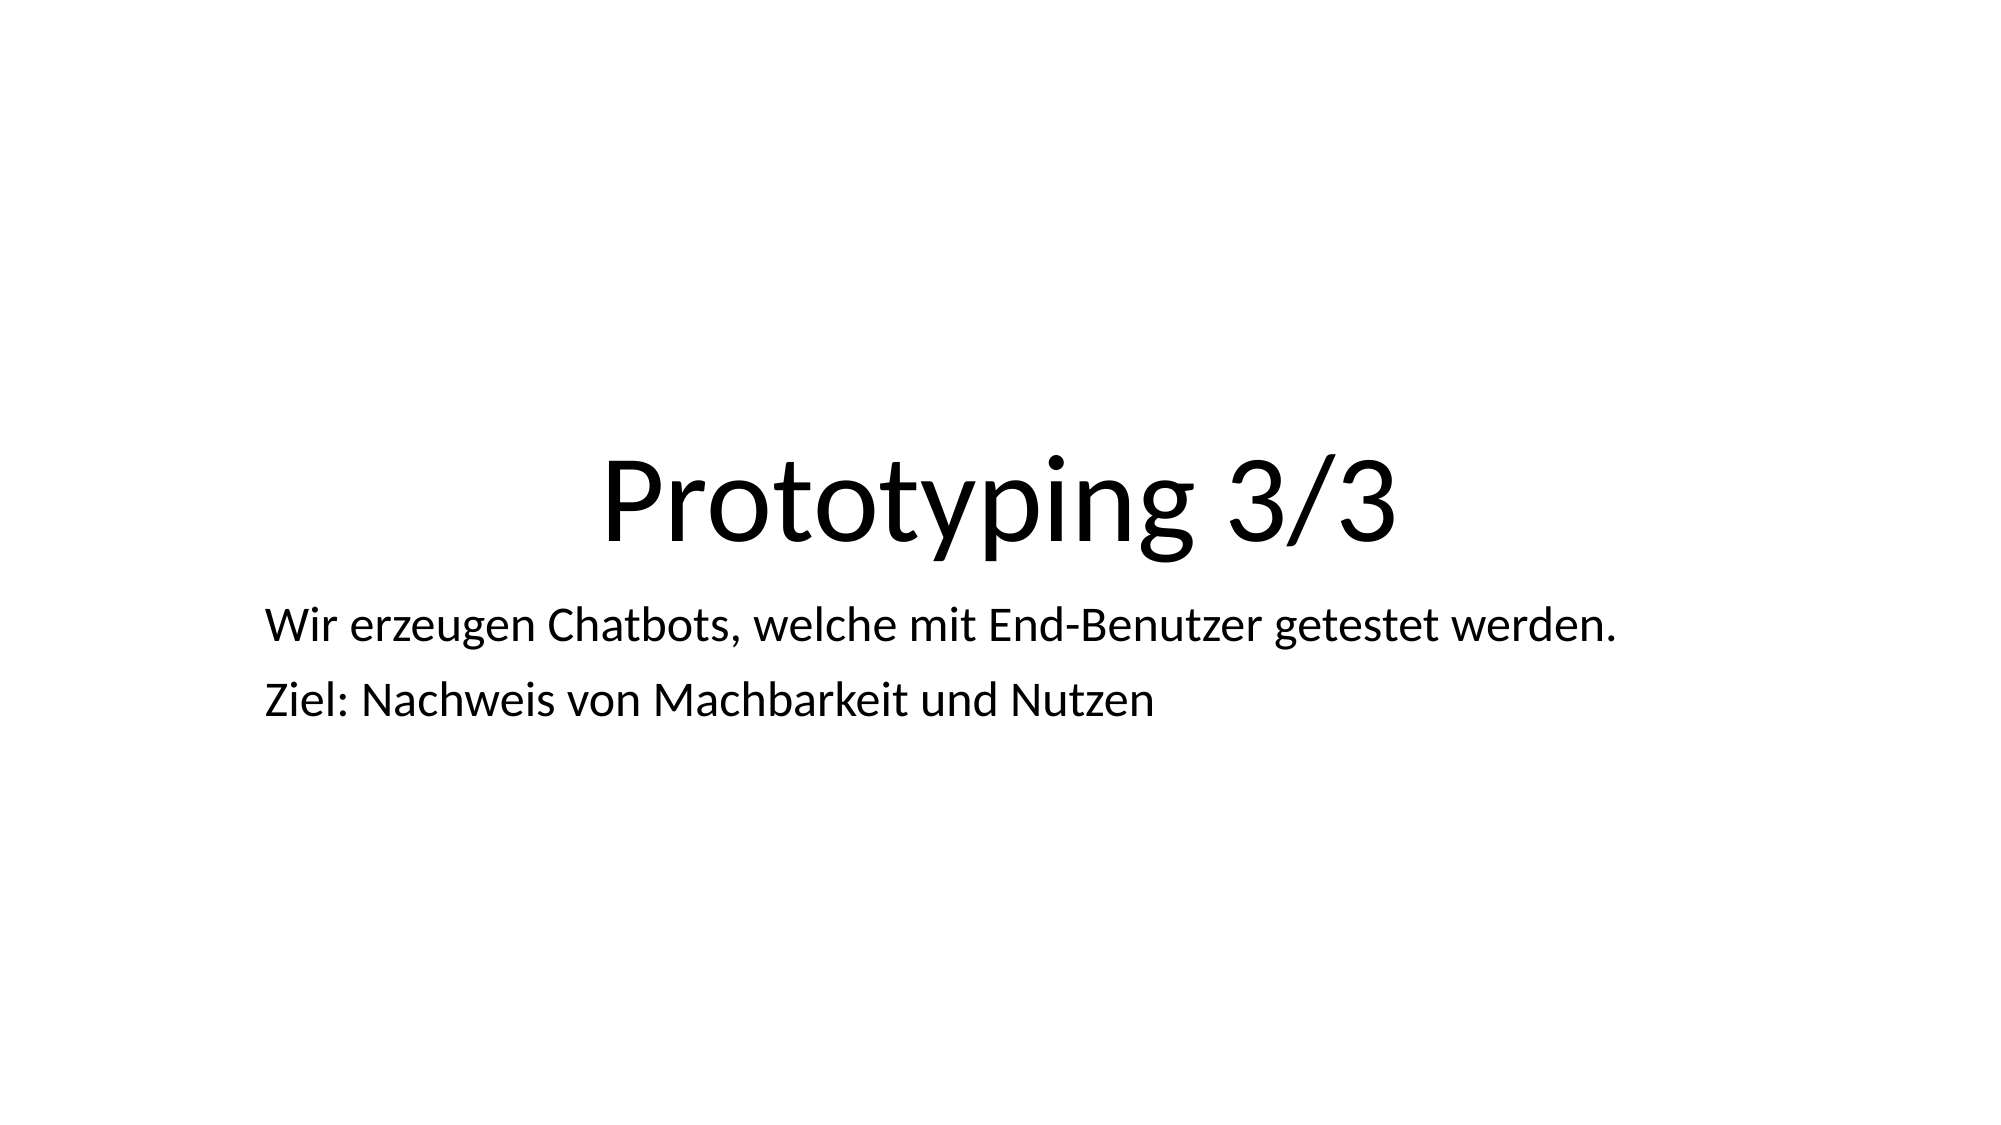

# Prototyping 3/3
Wir erzeugen Chatbots, welche mit End-Benutzer getestet werden.
Ziel: Nachweis von Machbarkeit und Nutzen